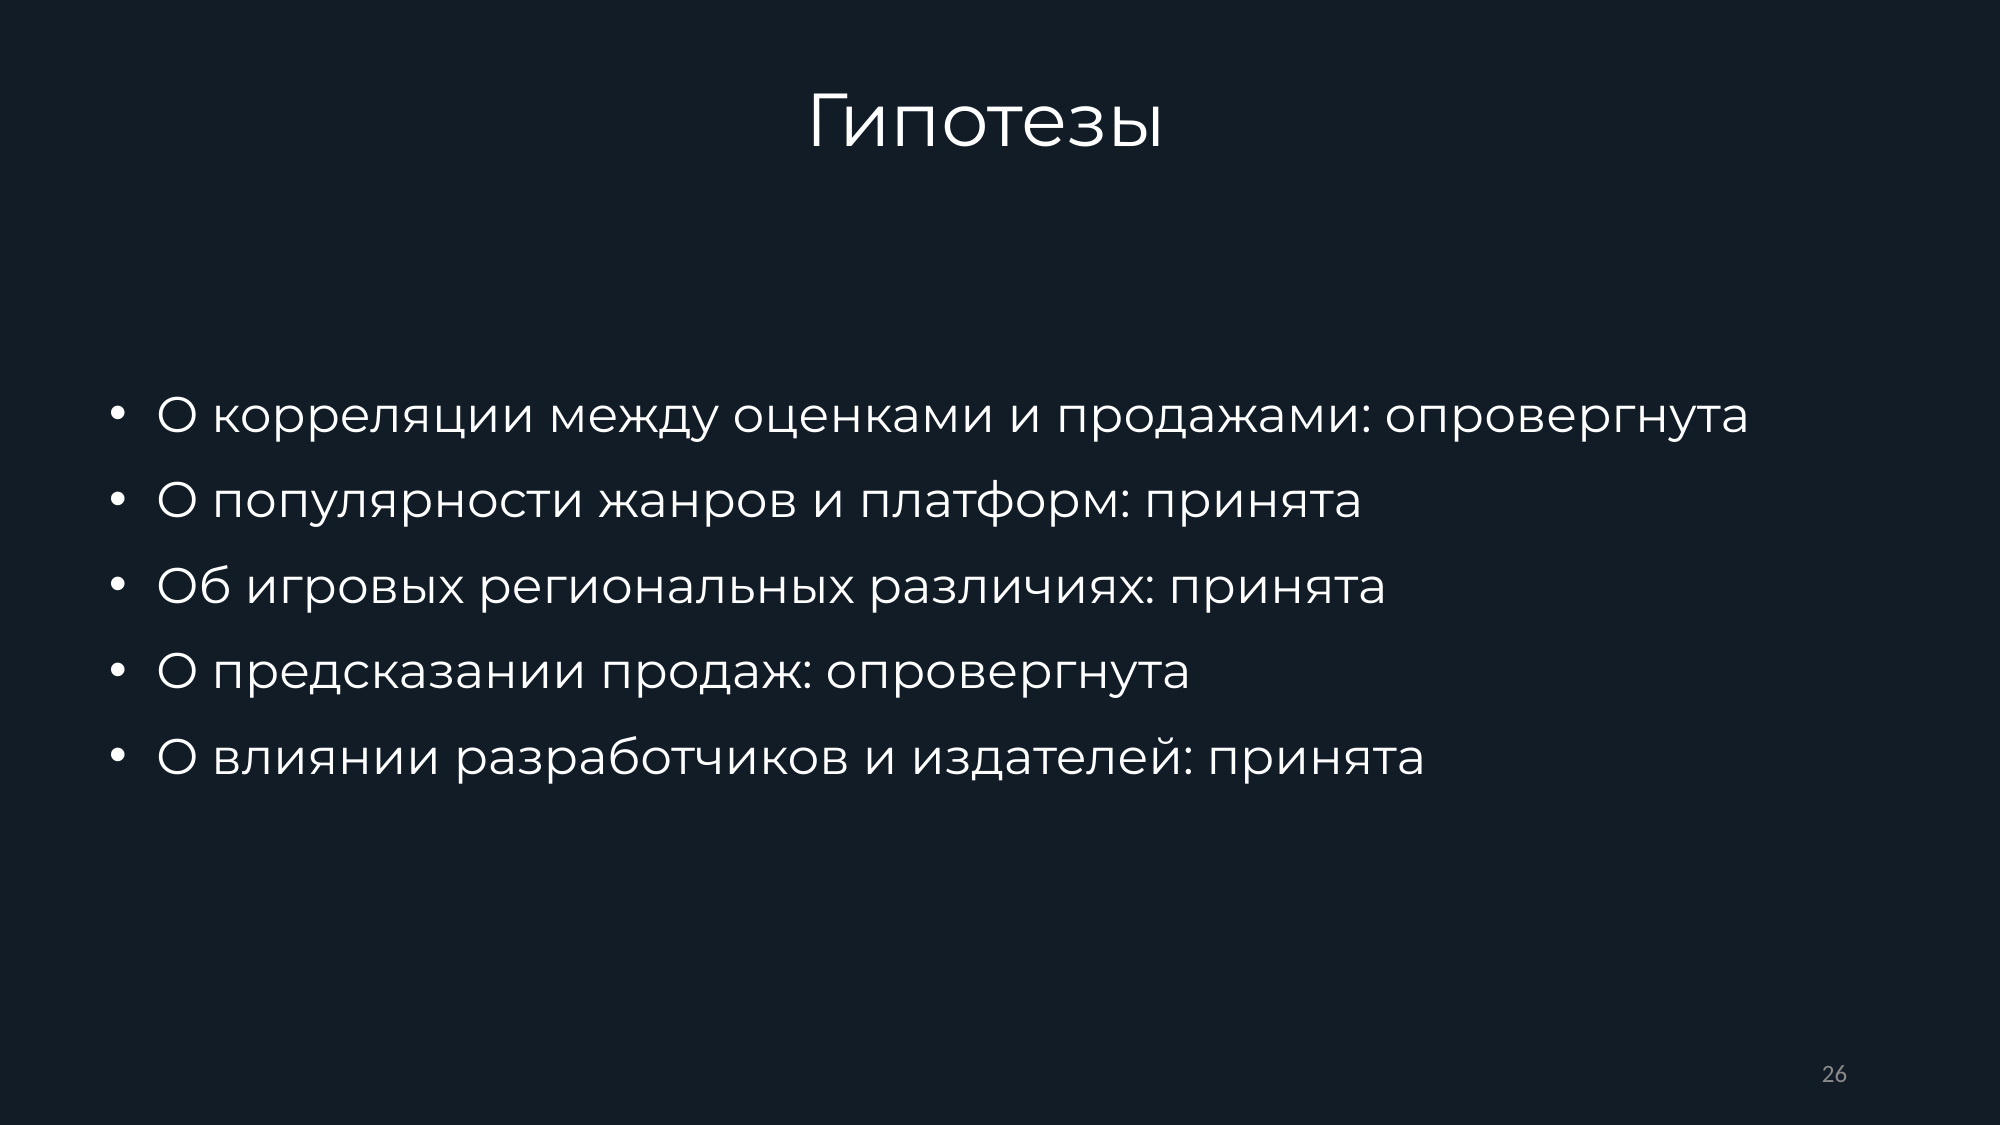

Гипотезы
О корреляции между оценками и продажами: опровергнута
О популярности жанров и платформ: принята
Об игровых региональных различиях: принята
О предсказании продаж: опровергнута
О влиянии разработчиков и издателей: принята
26